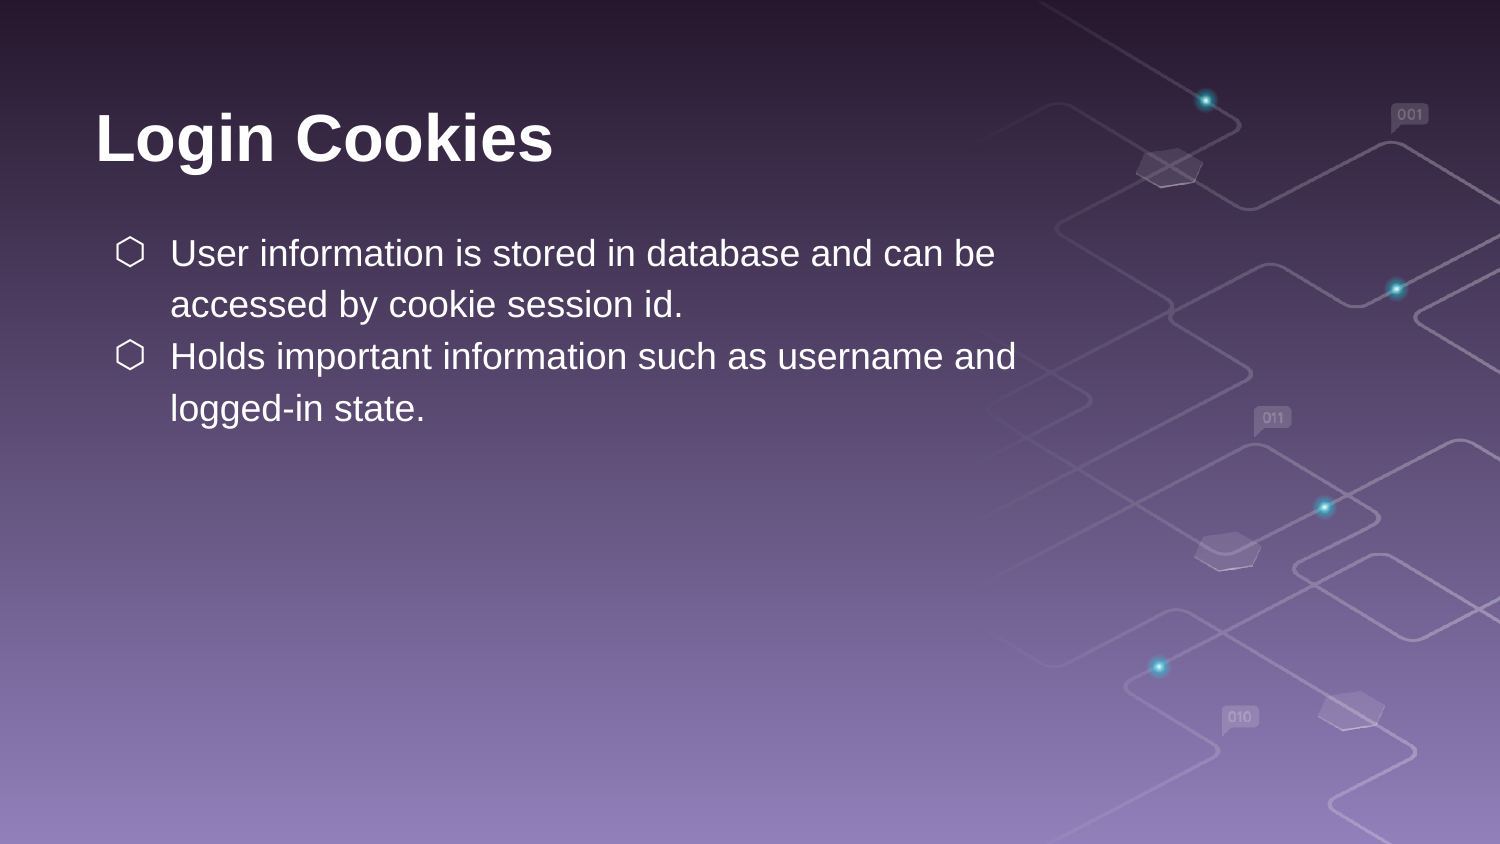

# Login Cookies
User information is stored in database and can be accessed by cookie session id.
Holds important information such as username and logged-in state.